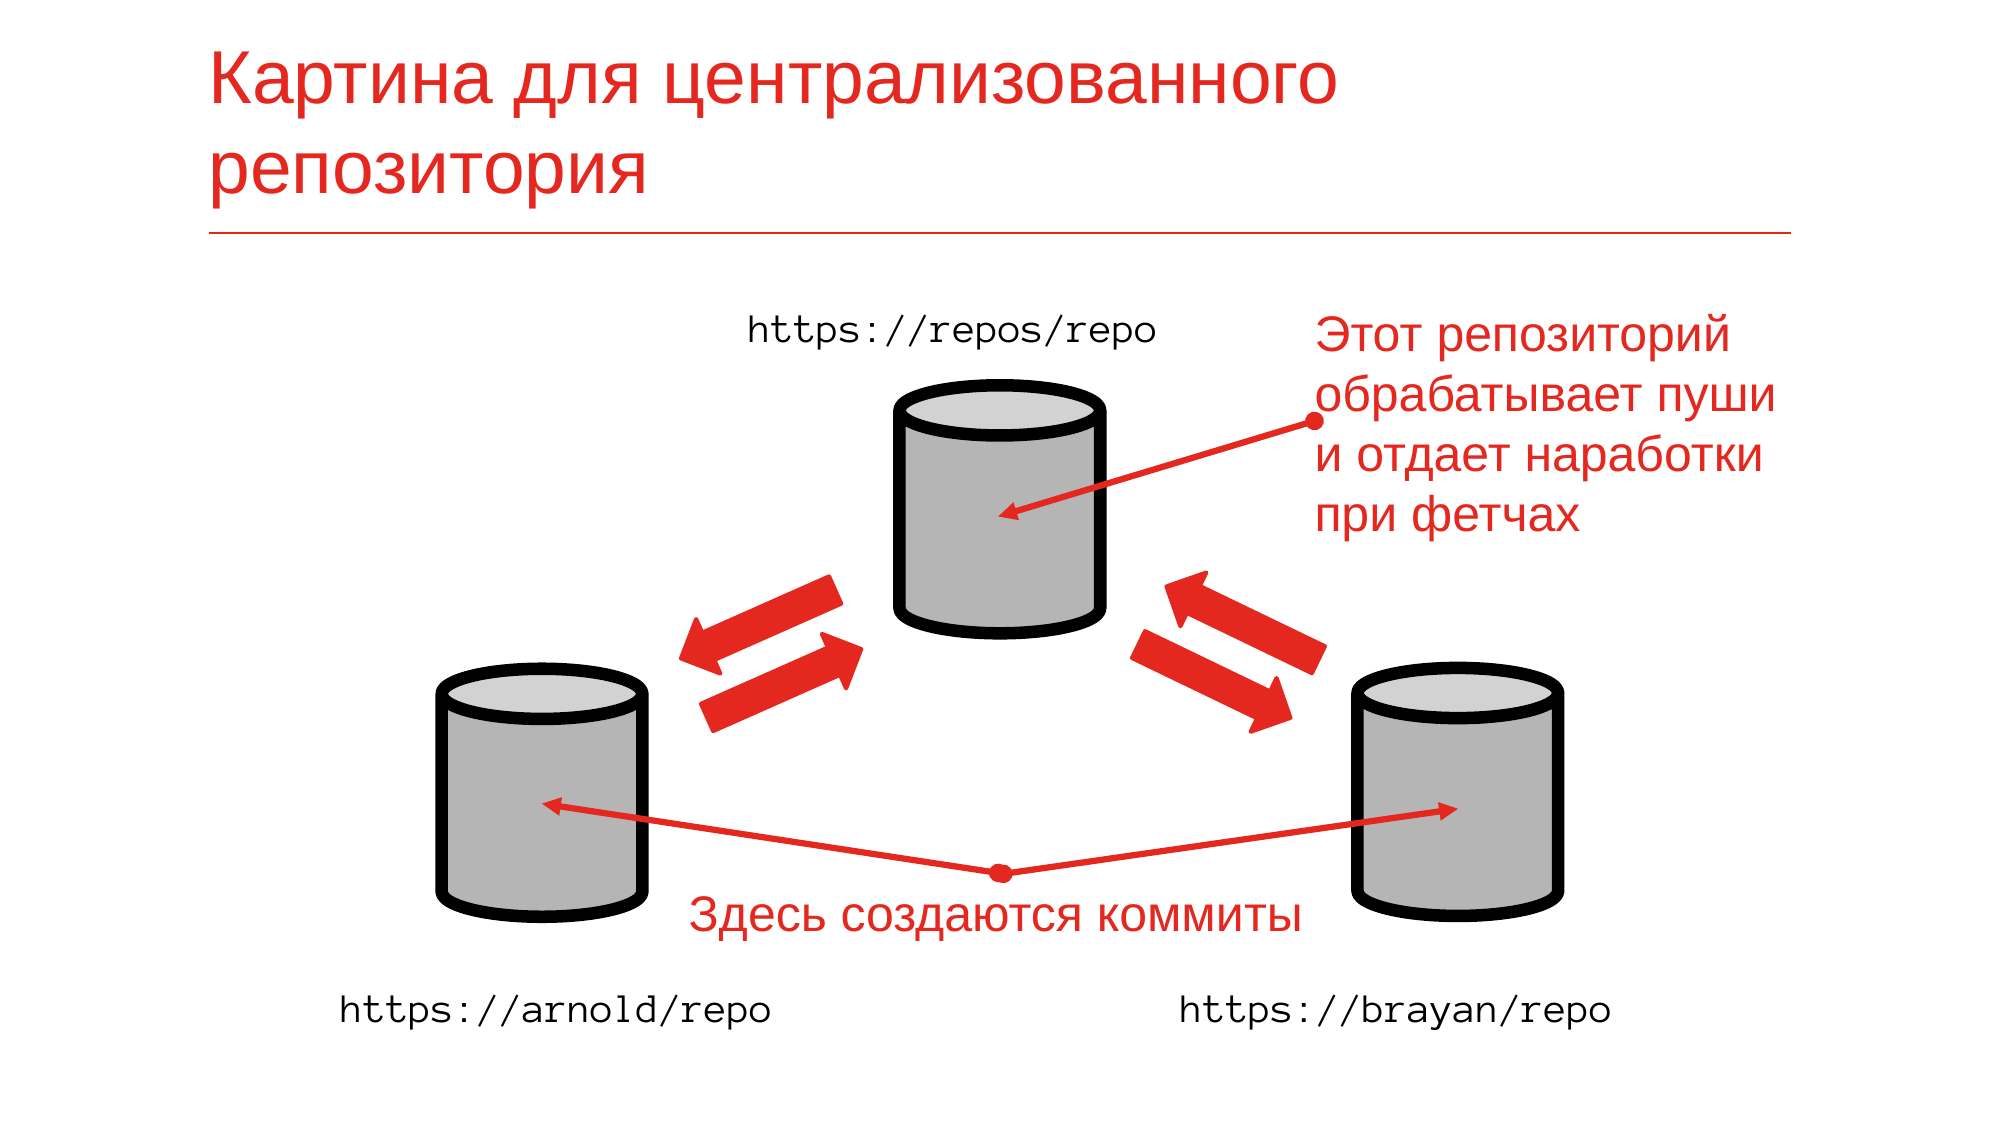

# Картина для централизованного репозитория
Этот репозиторий
обрабатывает пуши
и отдает наработки
при фетчах
https://repos/repo

Здесь создаются коммиты
https://arnold/repo
https://brayan/repo